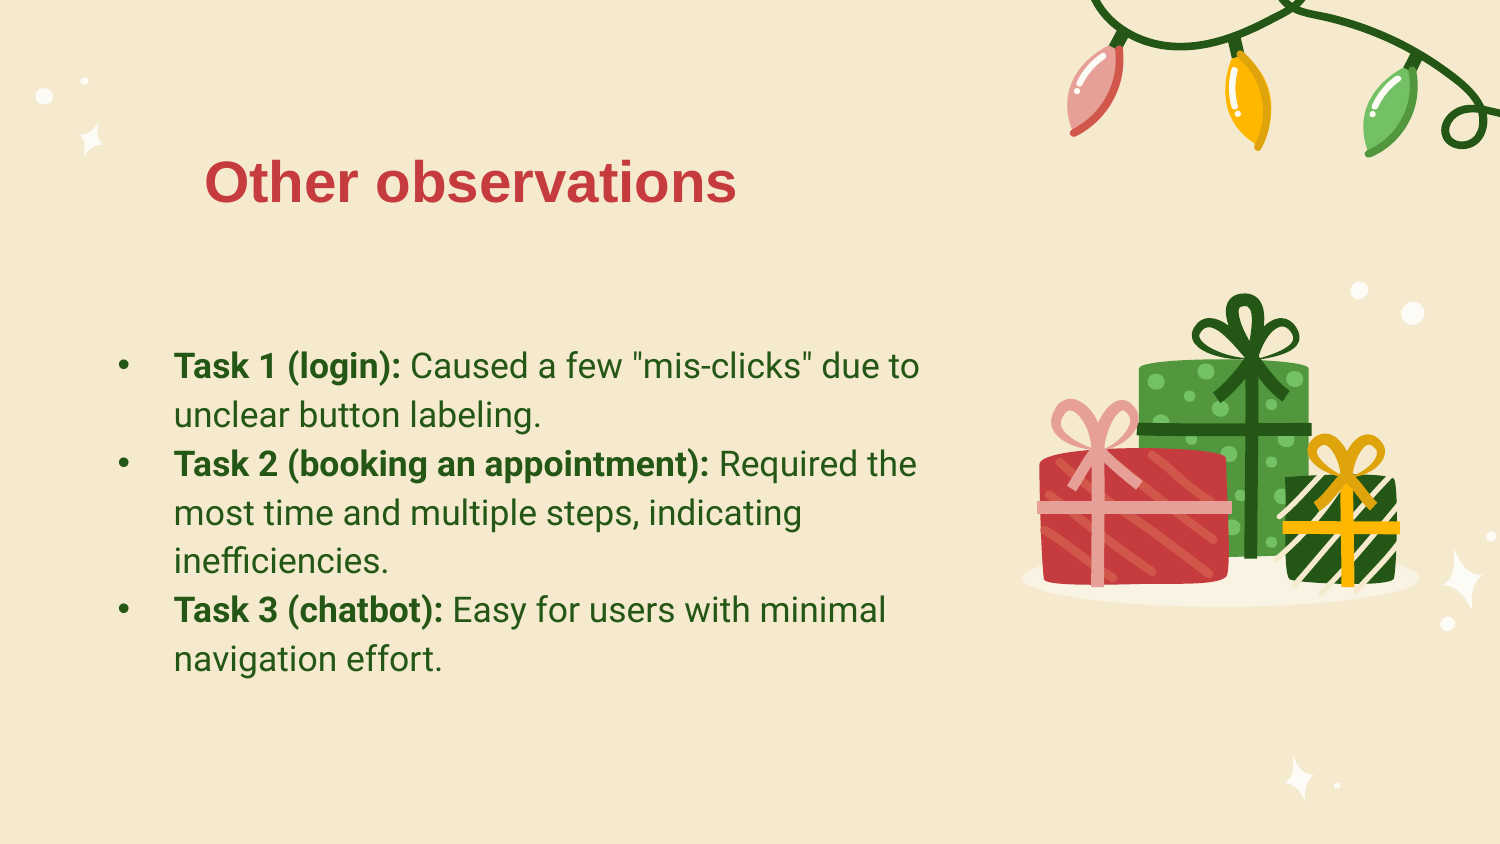

# Other observations

Task 1 (login): Caused a few "mis-clicks" due to unclear button labeling.
Task 2 (booking an appointment): Required the most time and multiple steps, indicating inefficiencies.
Task 3 (chatbot): Easy for users with minimal navigation effort.